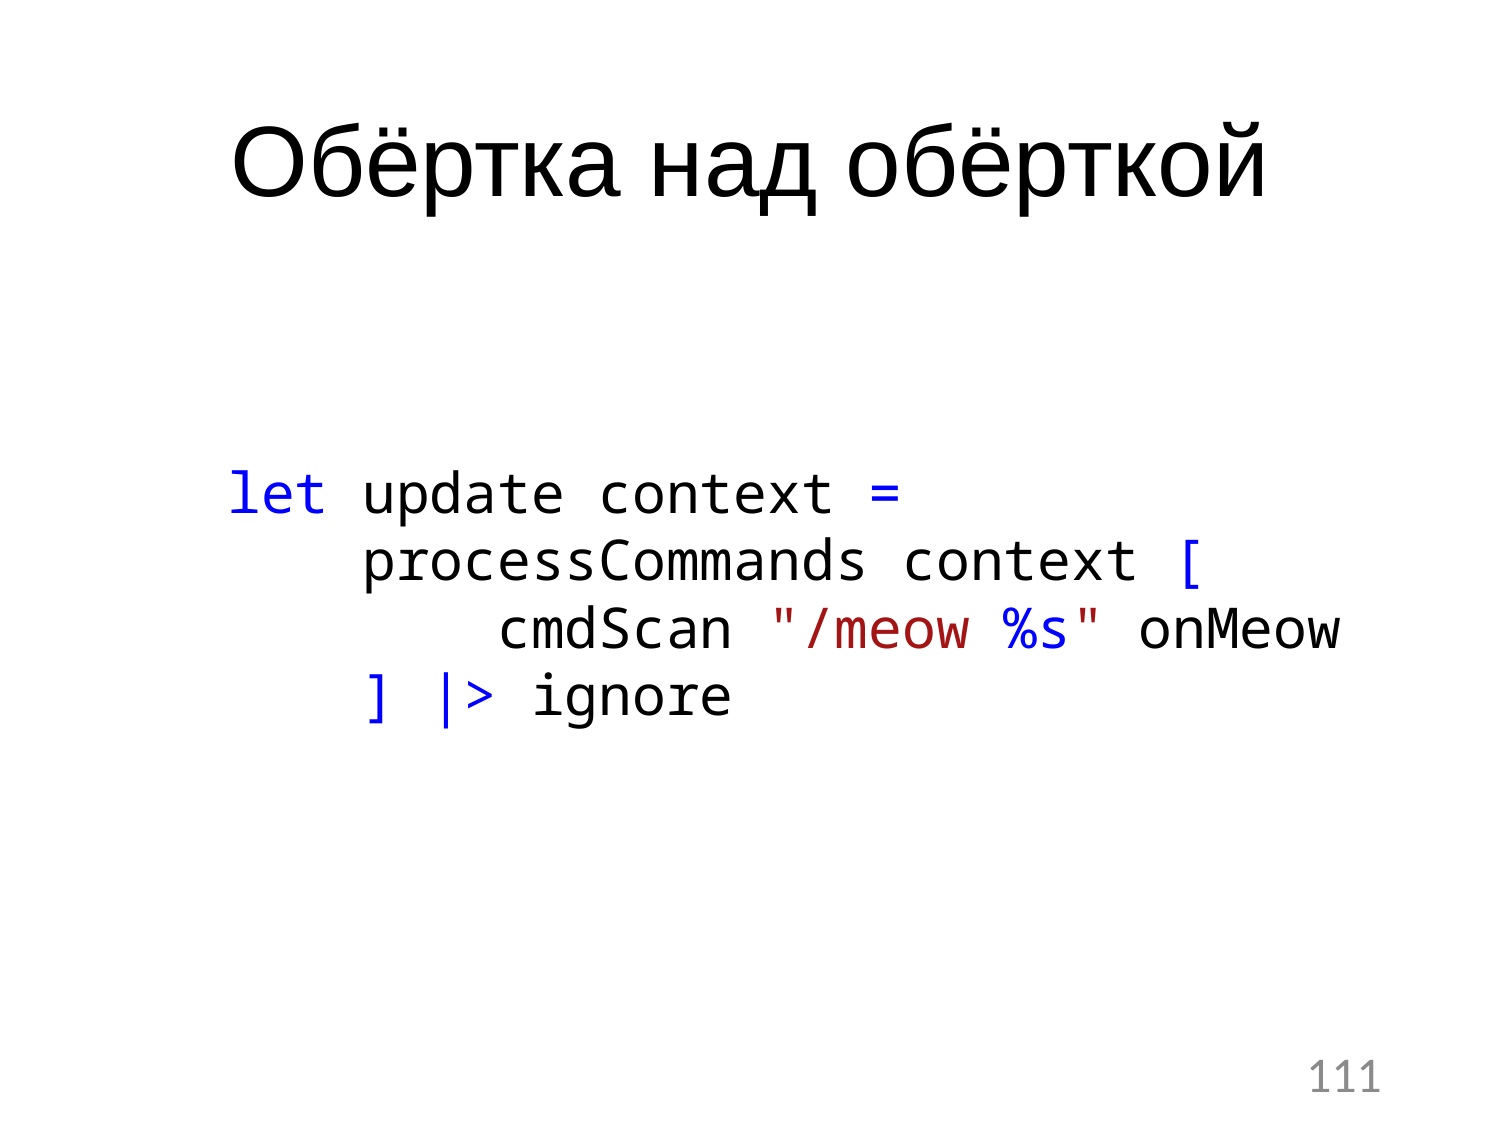

Обёртка над обёрткой
let update context =
    processCommands context [
        cmdScan "/meow %s" onMeow
    ] |> ignore
111